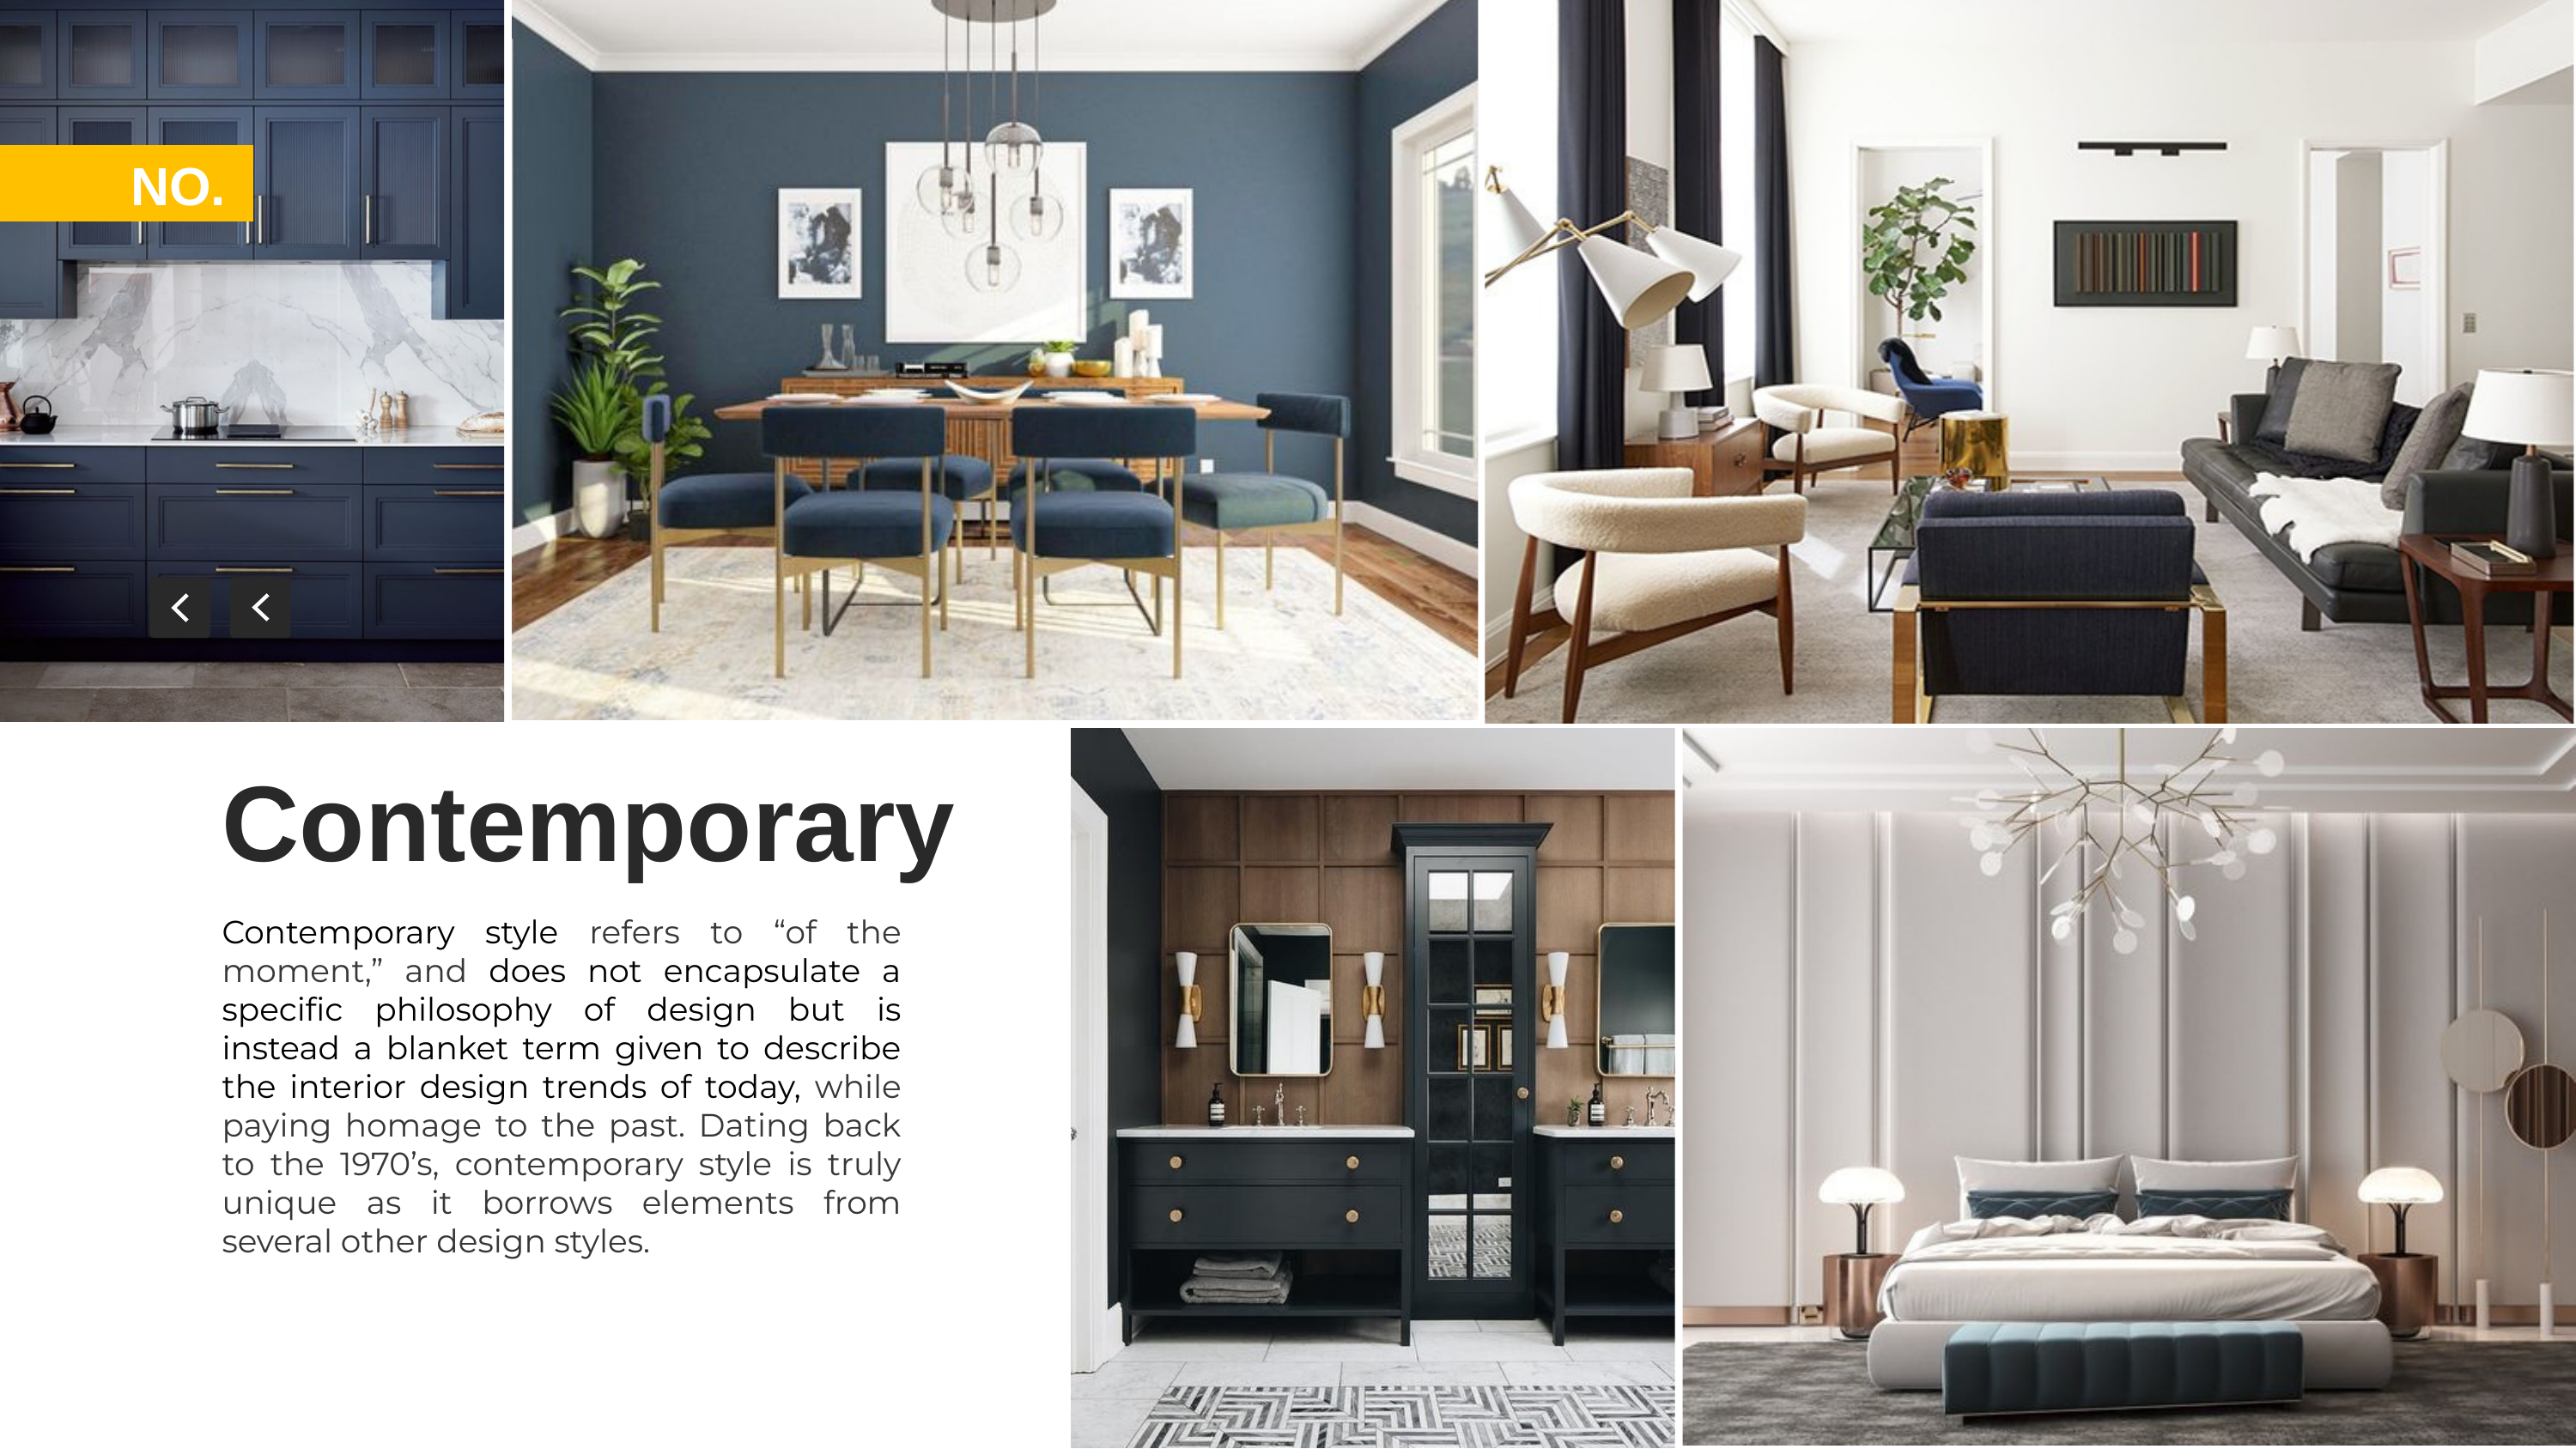

NO.

Contemporary
Contemporary style refers to “of the moment,” and does not encapsulate a specific philosophy of design but is instead a blanket term given to describe the interior design trends of today, while paying homage to the past. Dating back to the 1970’s, contemporary style is truly unique as it borrows elements from several other design styles.